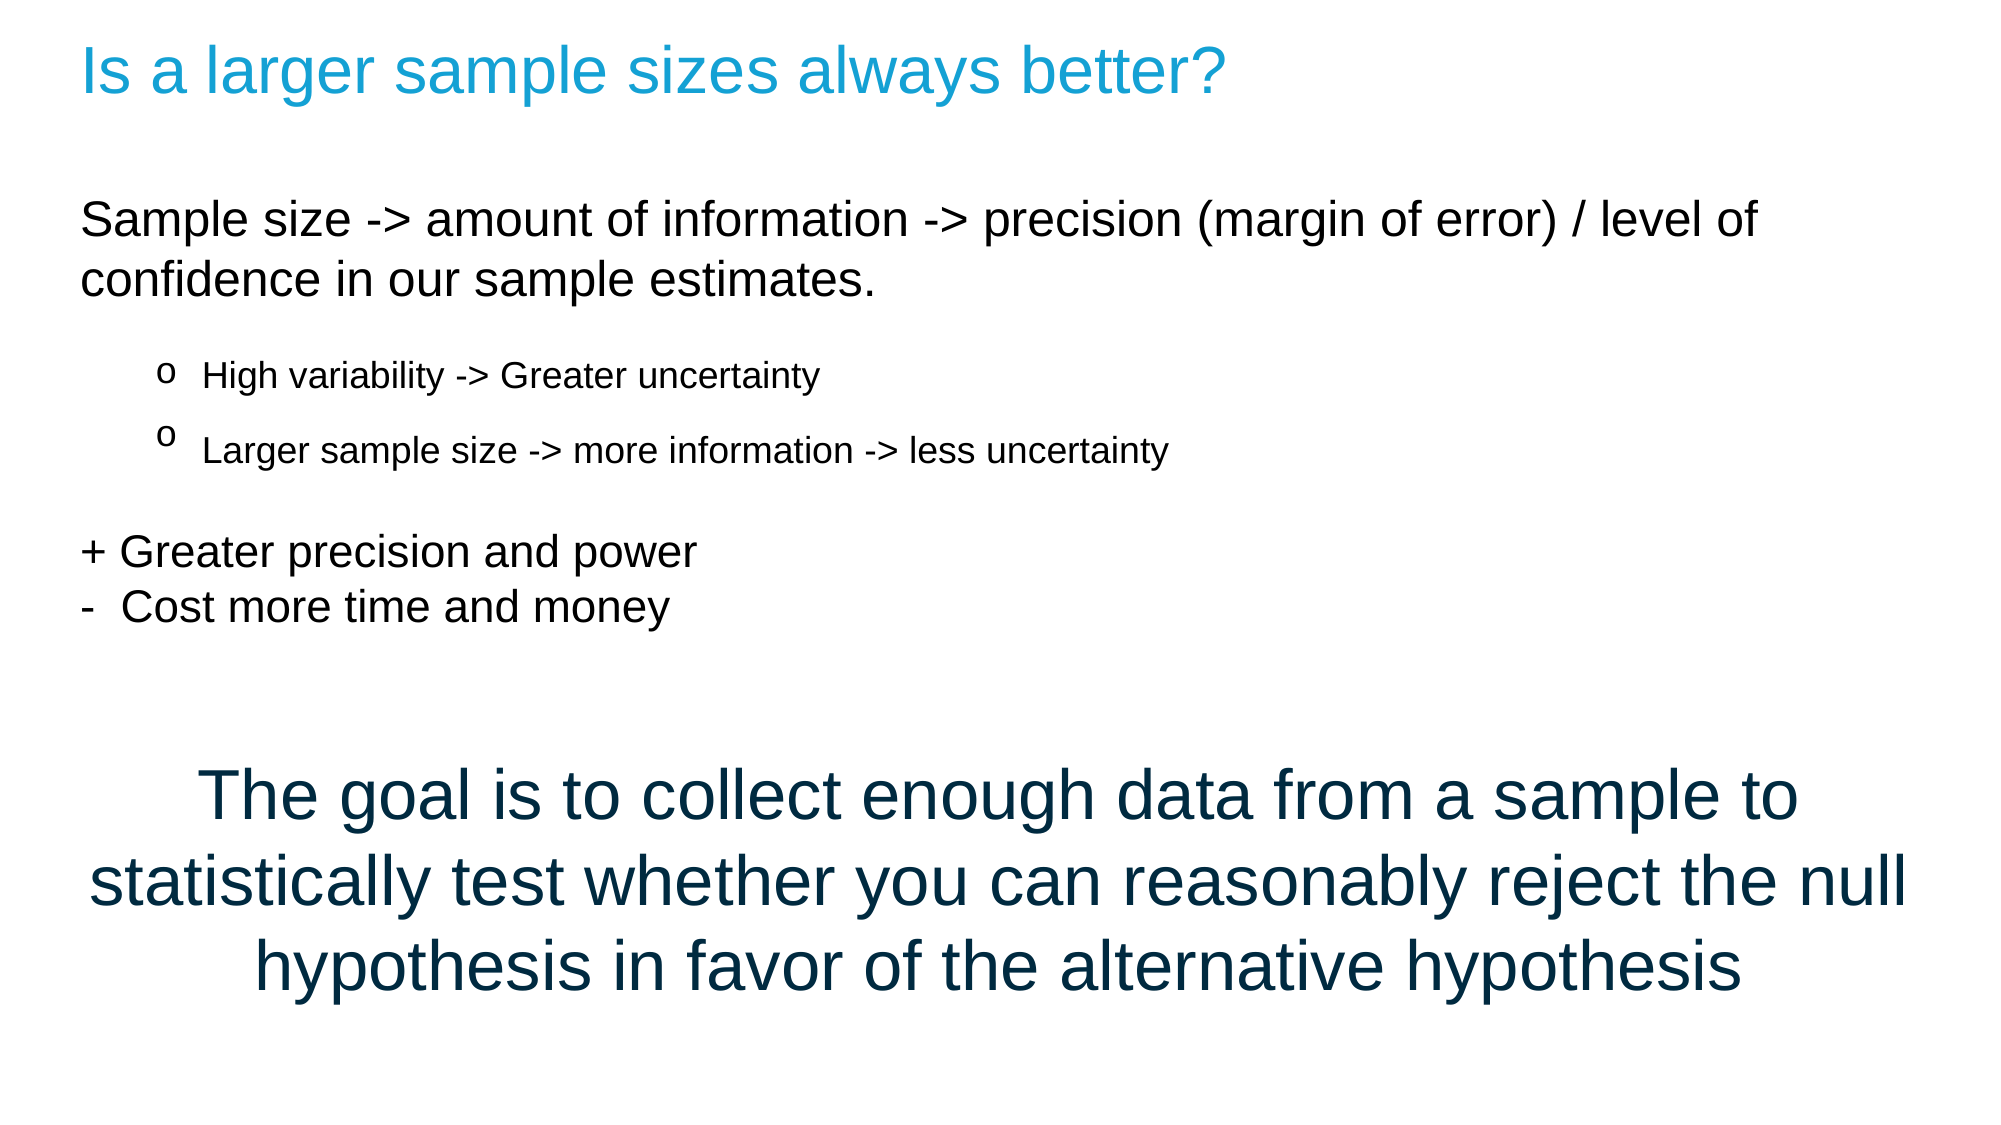

Is a larger sample sizes always better?

Sample size -> amount of information -> precision (margin of error) / level of confidence in our sample estimates.

High variability -> Greater uncertainty
Larger sample size -> more information -> less uncertainty

+ Greater precision and power
-  Cost more time and money

The goal is to collect enough data from a sample to statistically test whether you can reasonably reject the null hypothesis in favor of the alternative hypothesis